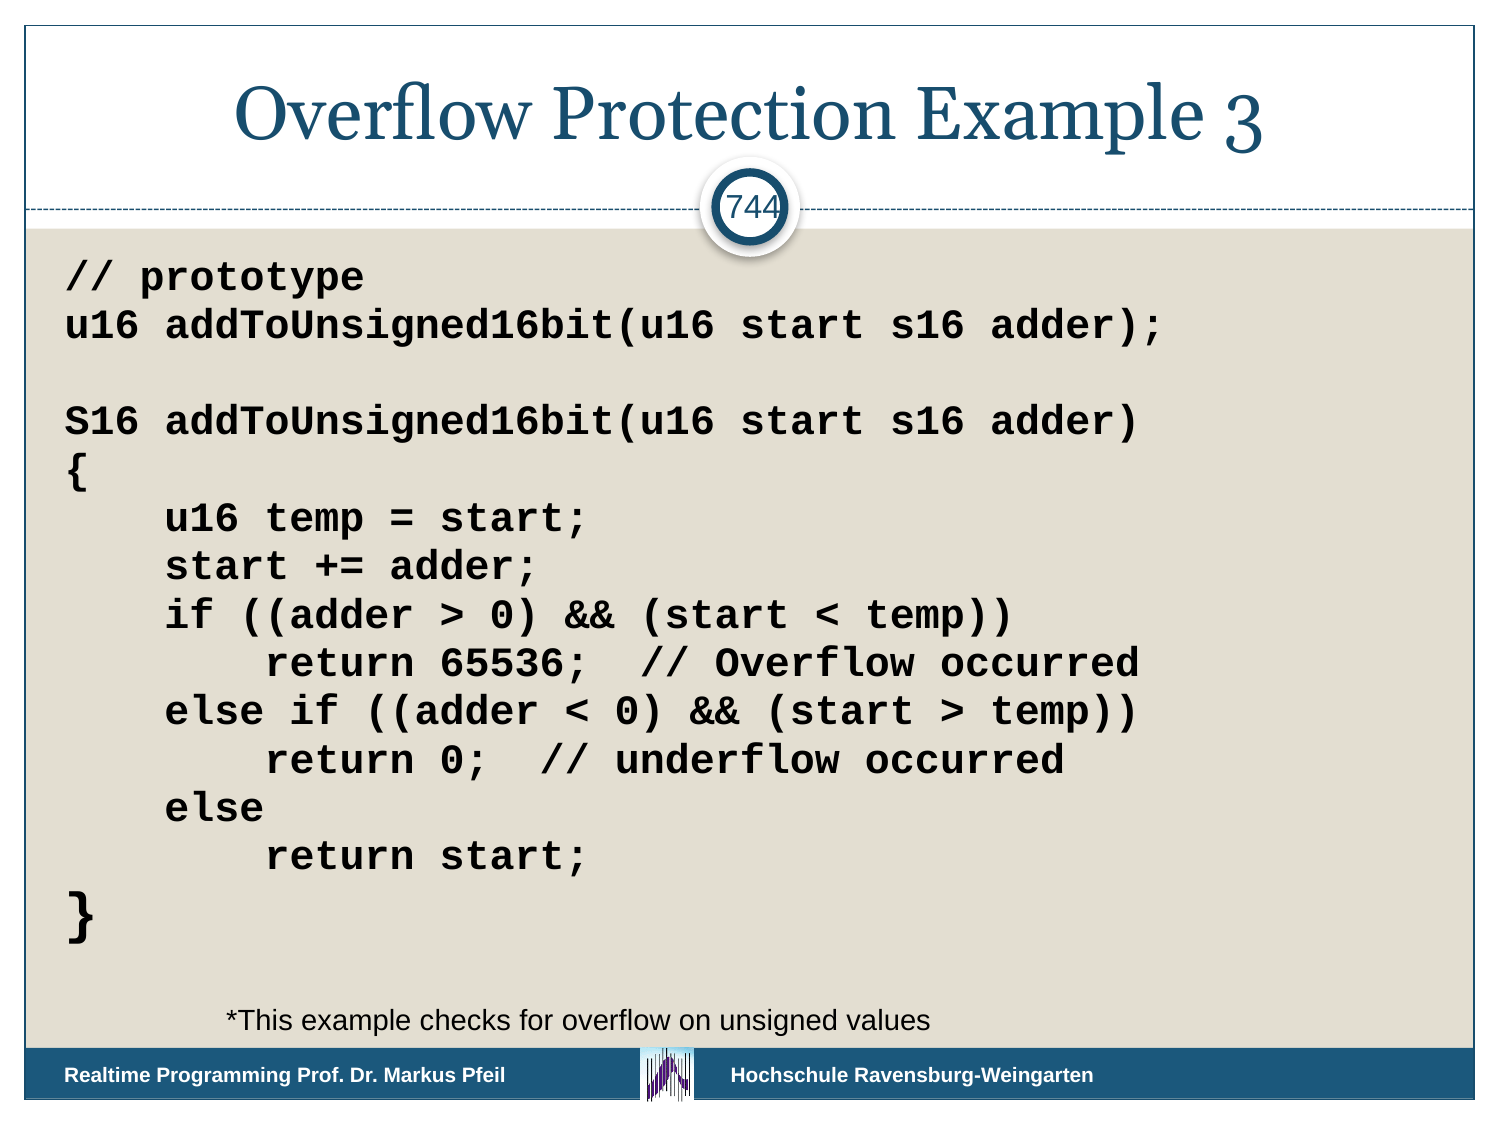

# Overflow Protection Example 3
744
// prototype
u16 addToUnsigned16bit(u16 start s16 adder);

S16 addToUnsigned16bit(u16 start s16 adder)
{
    u16 temp = start;
    start += adder;
    if ((adder > 0) && (start < temp))
        return 65536;  // Overflow occurred
    else if ((adder < 0) && (start > temp))
        return 0;  // underflow occurred
    else
        return start;
}
*This example checks for overflow on unsigned values
Realtime Programming Prof. Dr. Markus Pfeil